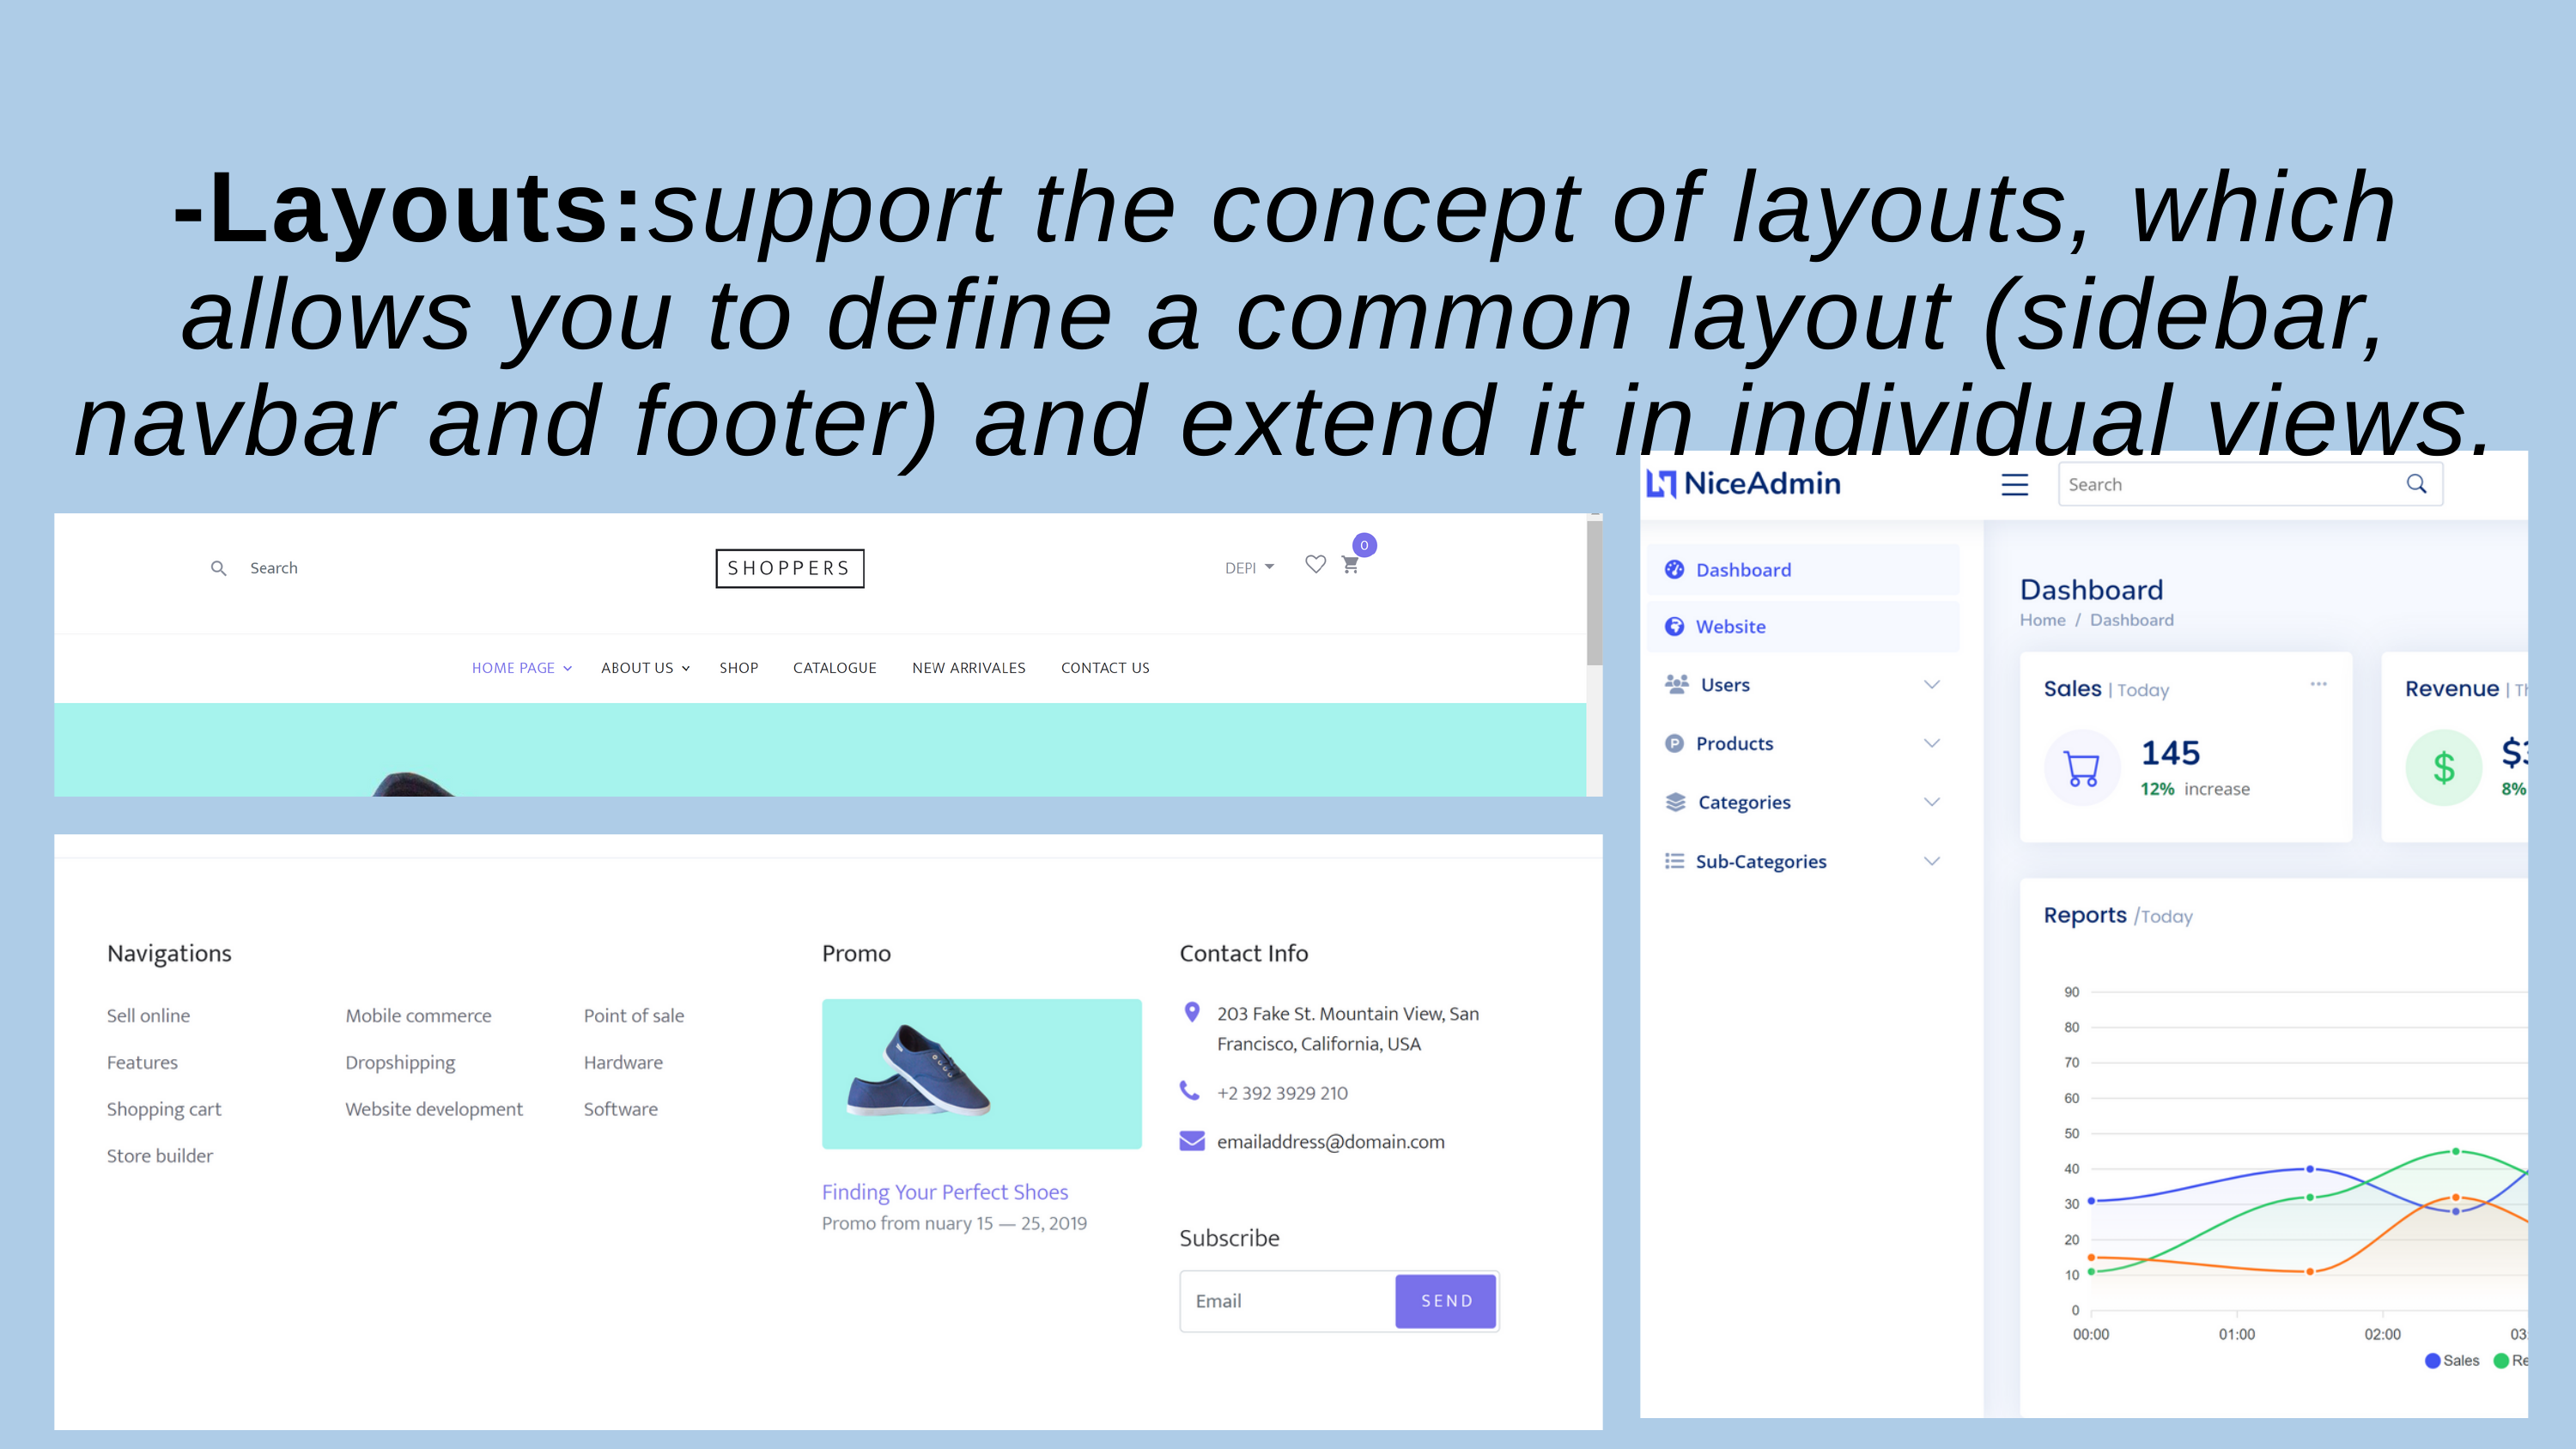

-Layouts:support the concept of layouts, which allows you to define a common layout (sidebar, navbar and footer) and extend it in individual views.